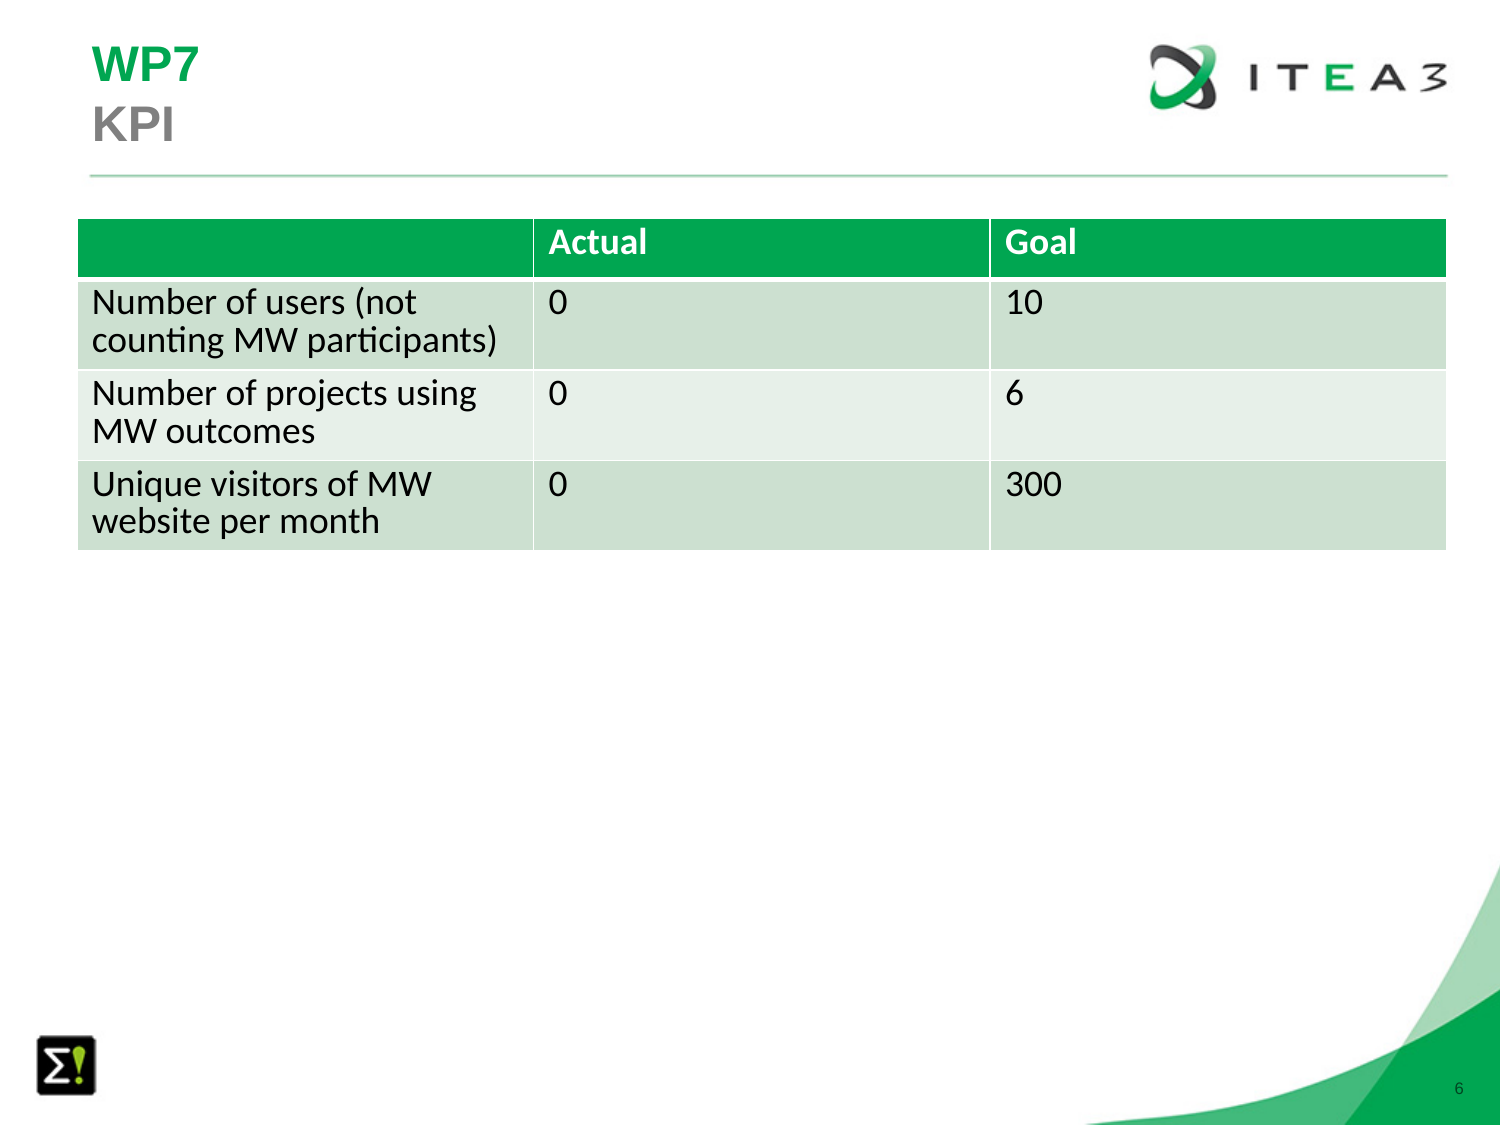

# WP7 KPI
|  | Actual | Goal |
| --- | --- | --- |
| Number of users (not counting MW participants) | 0 | 10 |
| Number of projects using MW outcomes | 0 | 6 |
| Unique visitors of MW website per month | 0 | 300 |